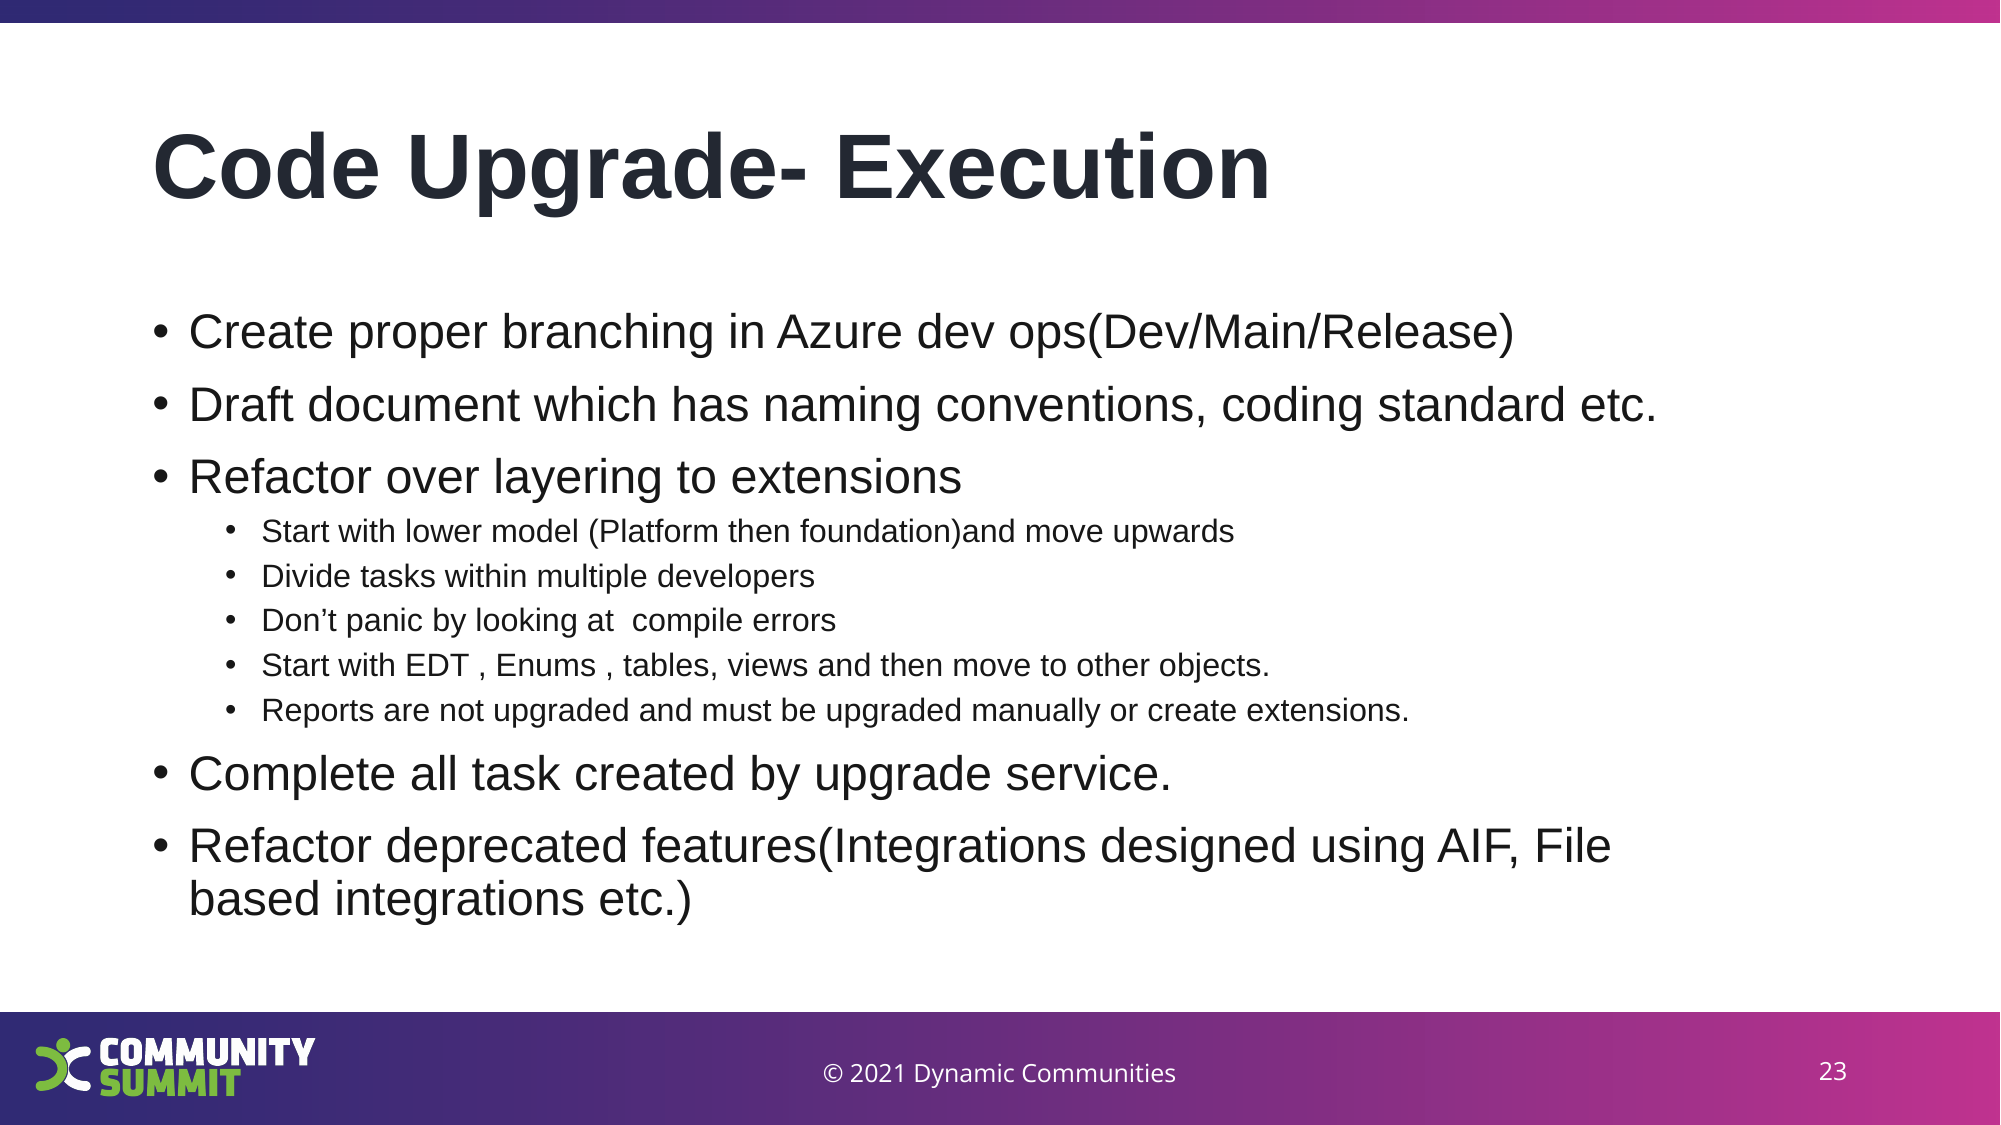

# Code Upgrade- Execution

Create proper branching in Azure dev ops(Dev/Main/Release)
Draft document which has naming conventions, coding standard etc.
Refactor over layering to extensions
Start with lower model (Platform then foundation)and move upwards
Divide tasks within multiple developers
Don’t panic by looking at  compile errors
Start with EDT , Enums , tables, views and then move to other objects.
Reports are not upgraded and must be upgraded manually or create extensions.
Complete all task created by upgrade service.
Refactor deprecated features(Integrations designed using AIF, File based integrations etc.)

© 2021 Dynamic Communities
23